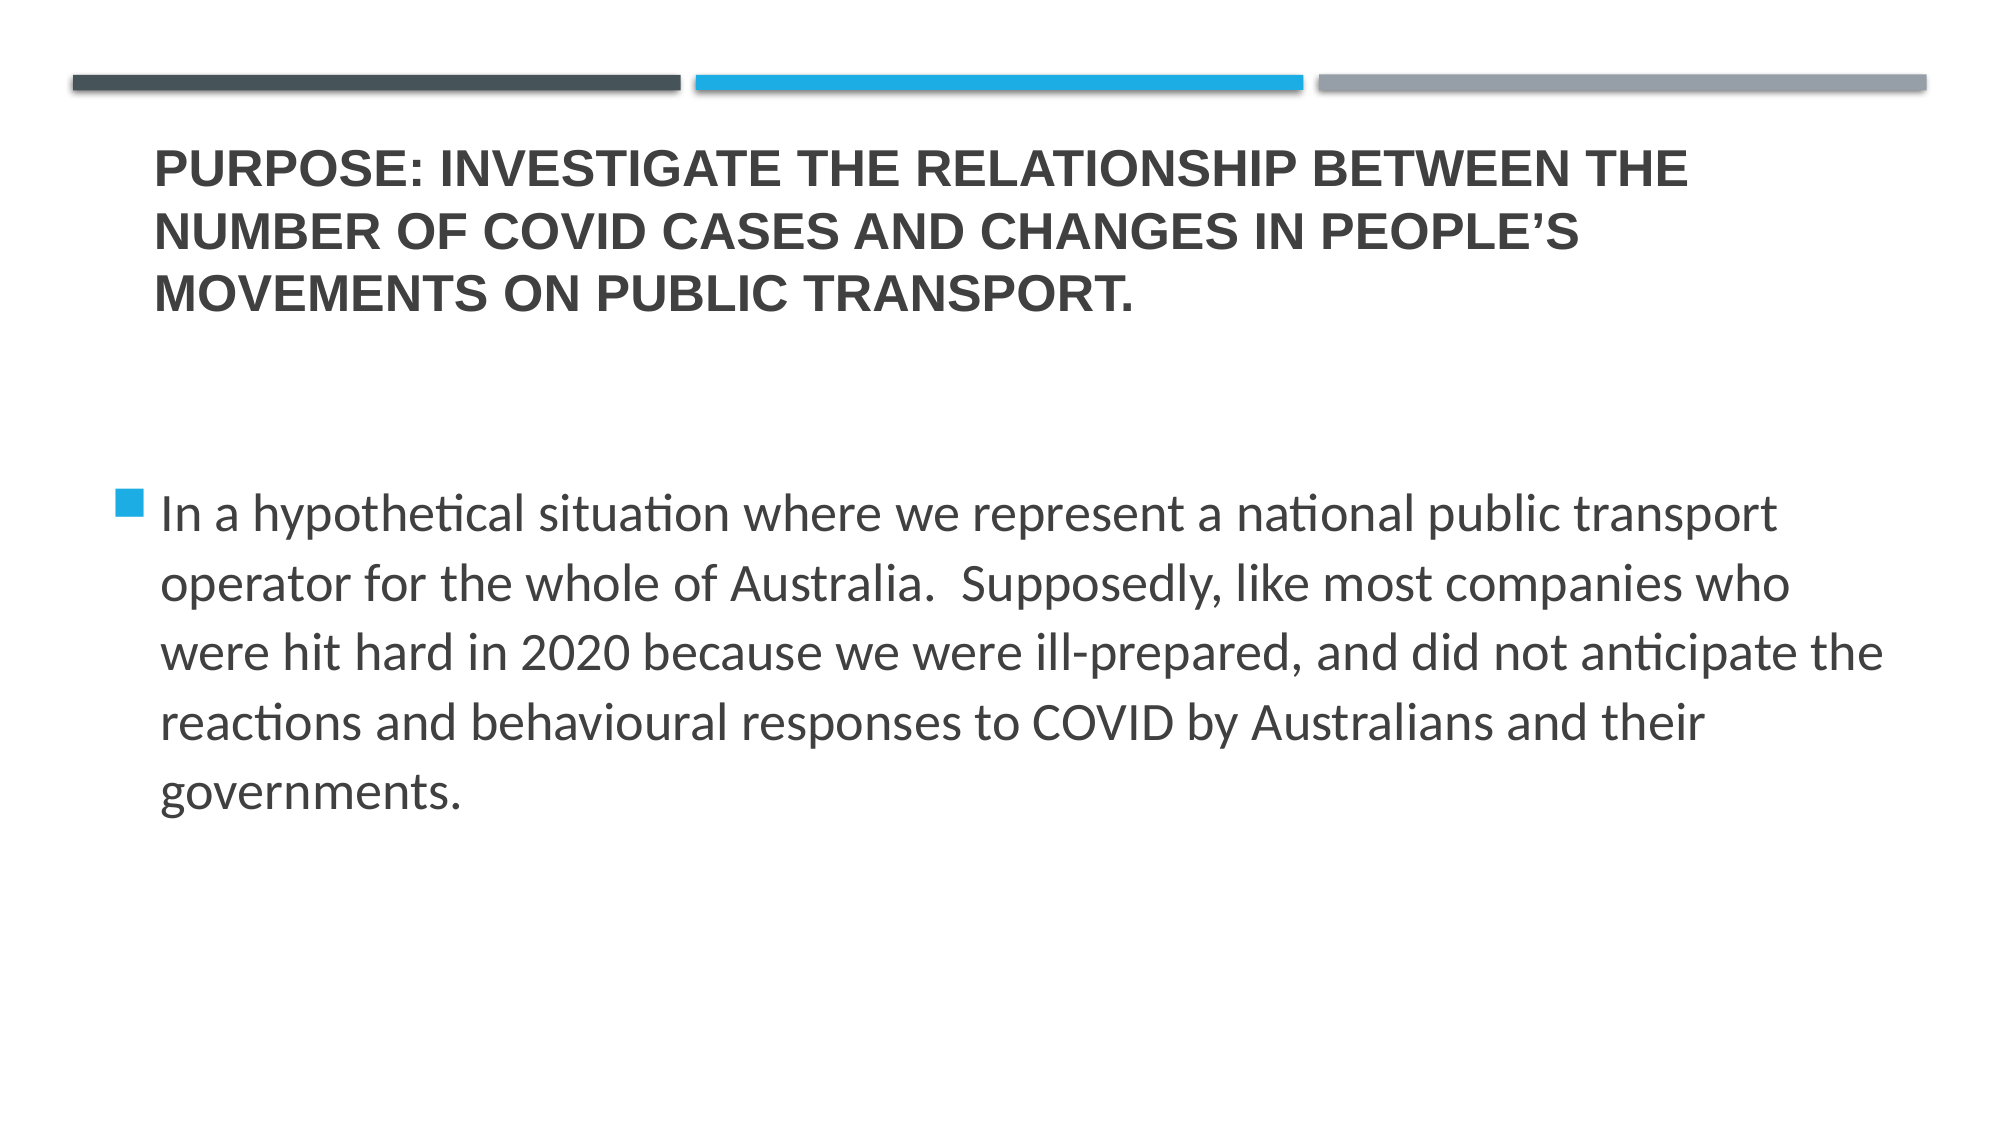

# Purpose: Investigate the relationship between the number of COVID cases and changes in people’s movements on public transport.
In a hypothetical situation where we represent a national public transport operator for the whole of Australia.  Supposedly, like most companies who were hit hard in 2020 because we were ill-prepared, and did not anticipate the reactions and behavioural responses to COVID by Australians and their governments.